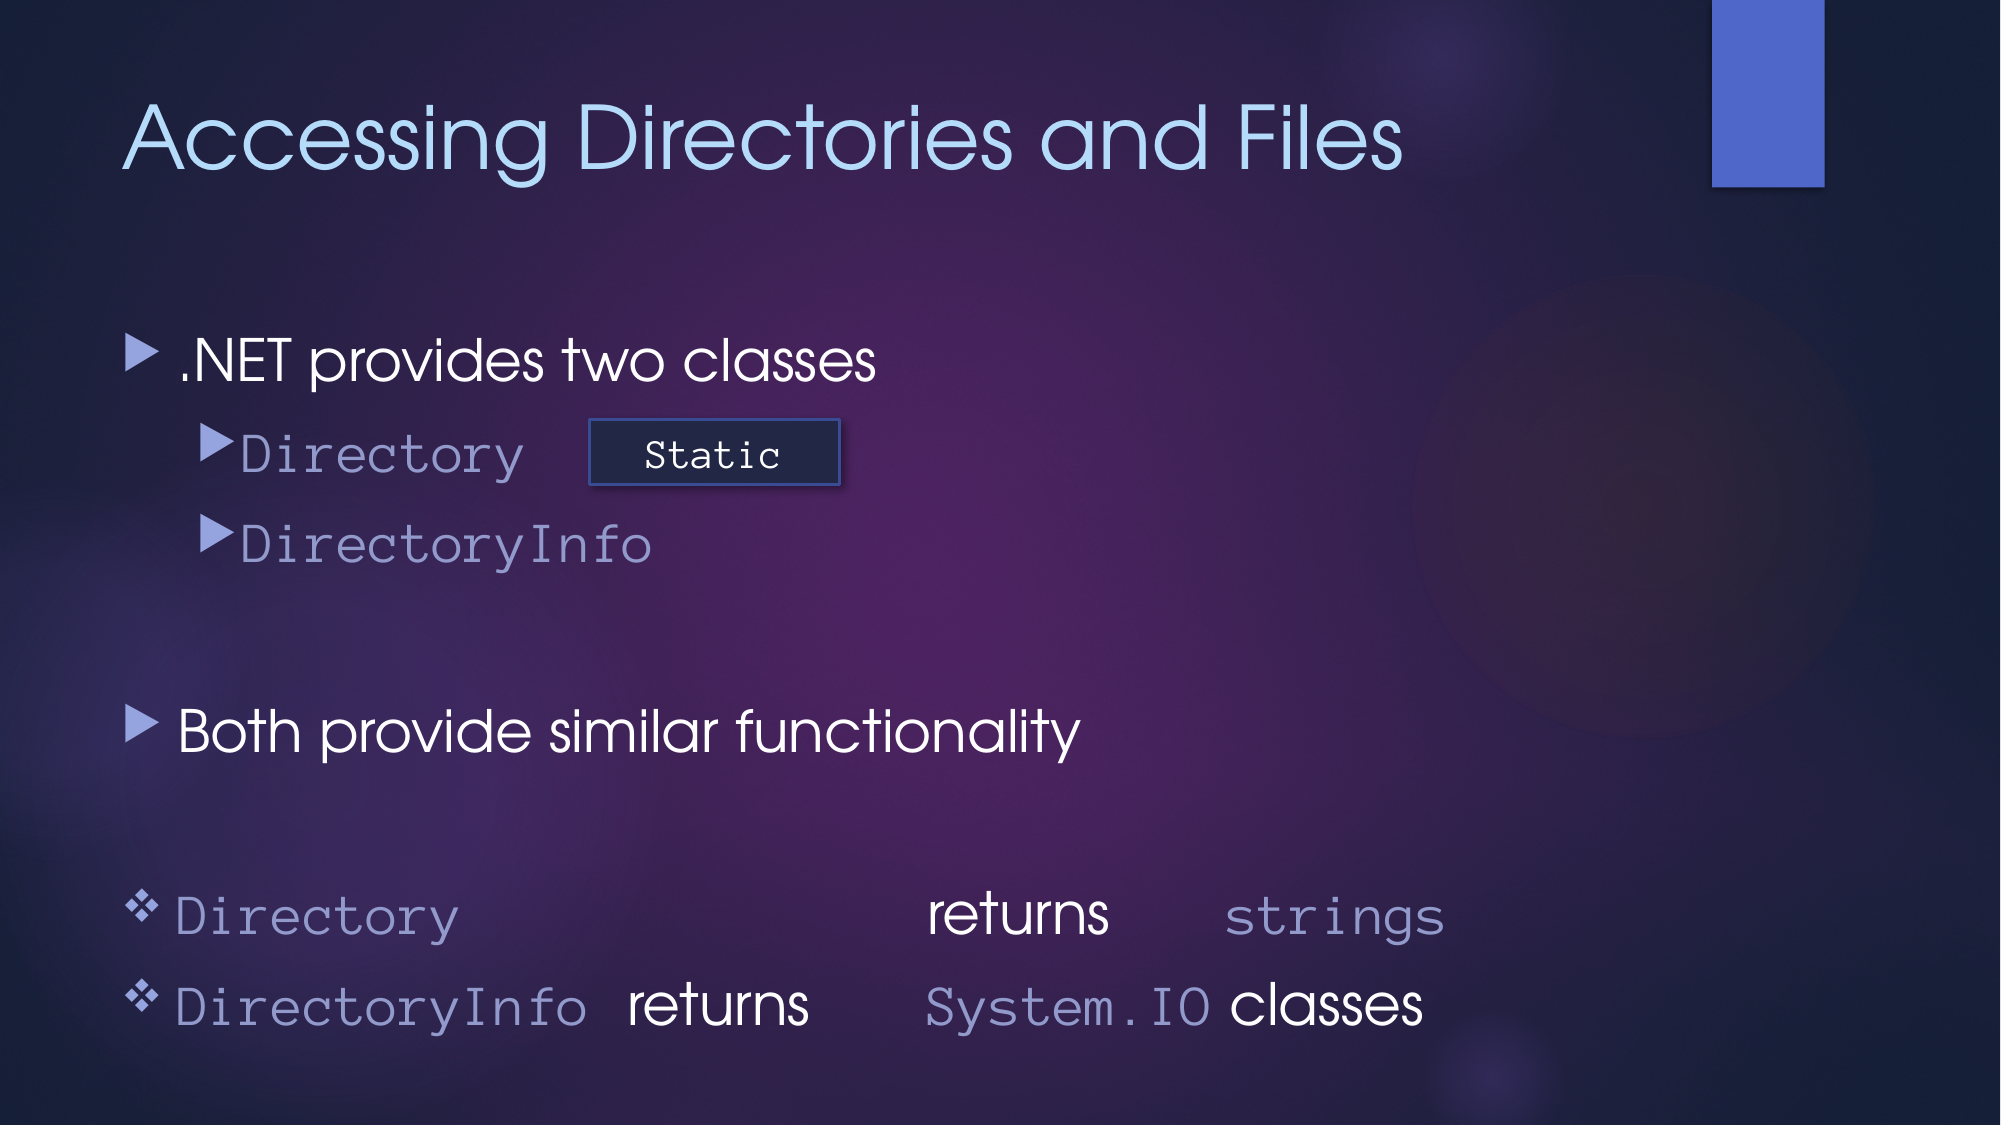

# Accessing Directories and Files
.NET provides two classes
Directory
DirectoryInfo

Both provide similar functionality

Directory 			returns 	strings
DirectoryInfo 	returns 	System.IO classes
Static